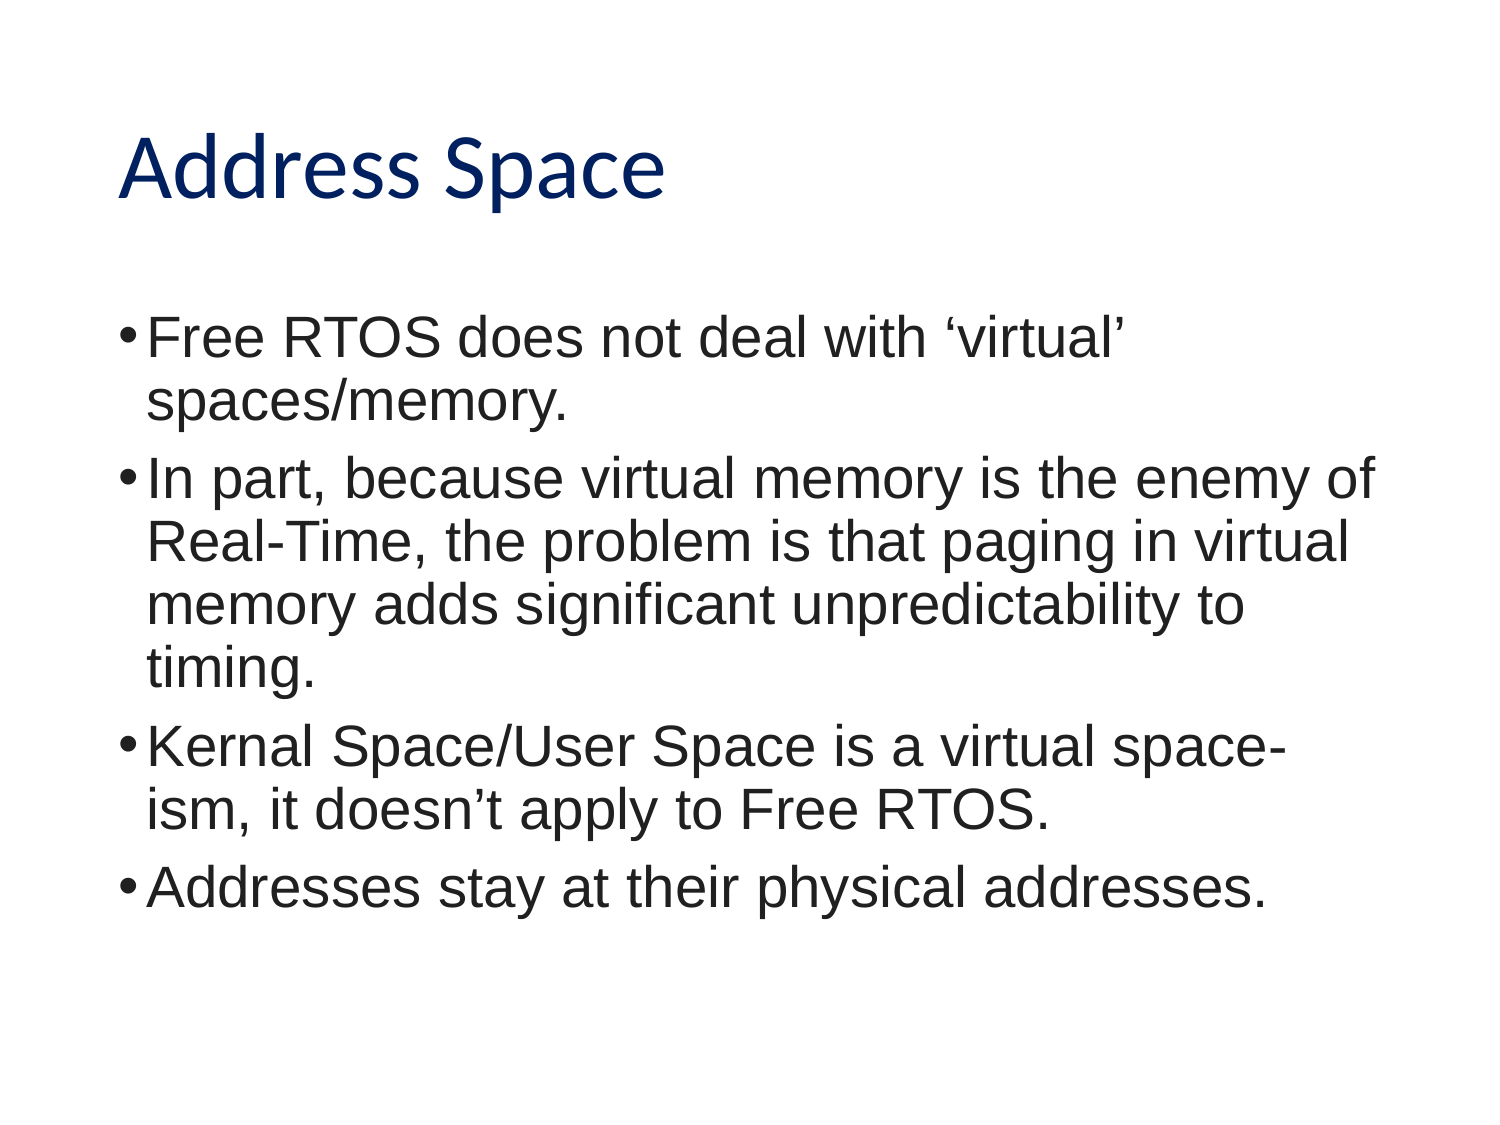

# Address Space
Free RTOS does not deal with ‘virtual’ spaces/memory.
In part, because virtual memory is the enemy of Real-Time, the problem is that paging in virtual memory adds significant unpredictability to timing.
Kernal Space/User Space is a virtual space-ism, it doesn’t apply to Free RTOS.
Addresses stay at their physical addresses.